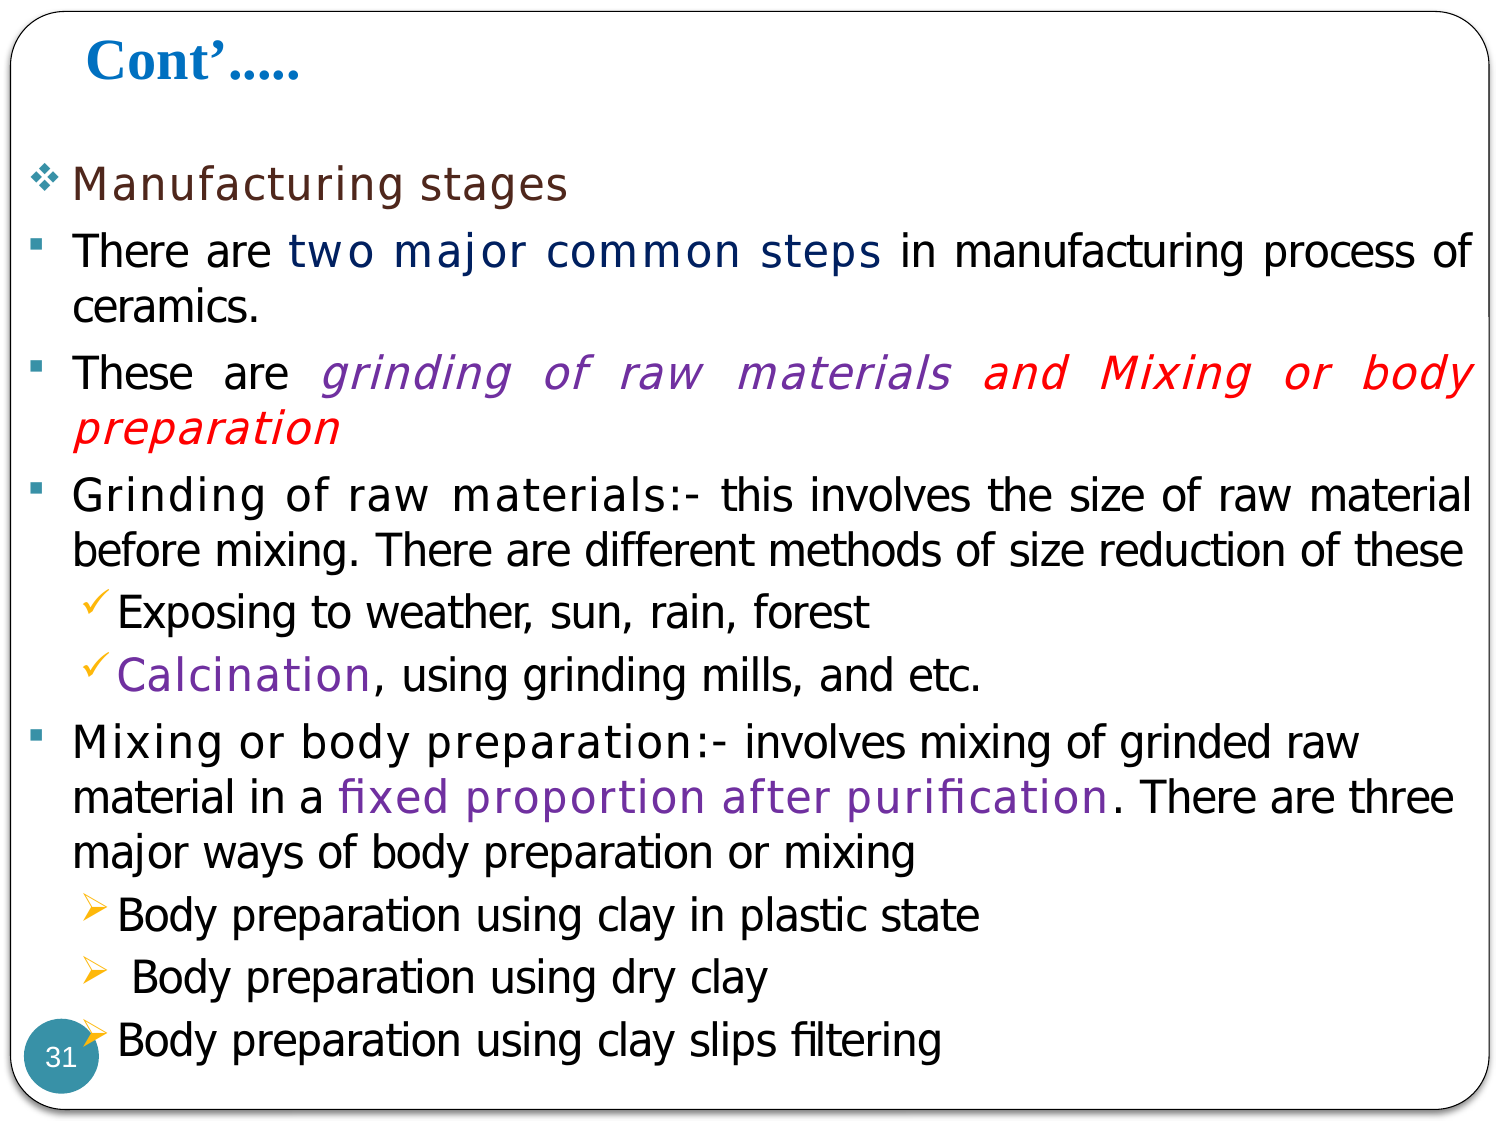

# Cont’.....

Manufacturing stages
There are two major common steps in manufacturing process of ceramics.
These are grinding of raw materials and Mixing or body preparation
Grinding of raw materials:- this involves the size of raw material before mixing. There are different methods of size reduction of these
Exposing to weather, sun, rain, forest
Calcination, using grinding mills, and etc.
Mixing or body preparation:- involves mixing of grinded raw material in a fixed proportion after purification. There are three major ways of body preparation or mixing
Body preparation using clay in plastic state
 Body preparation using dry clay
Body preparation using clay slips filtering

31